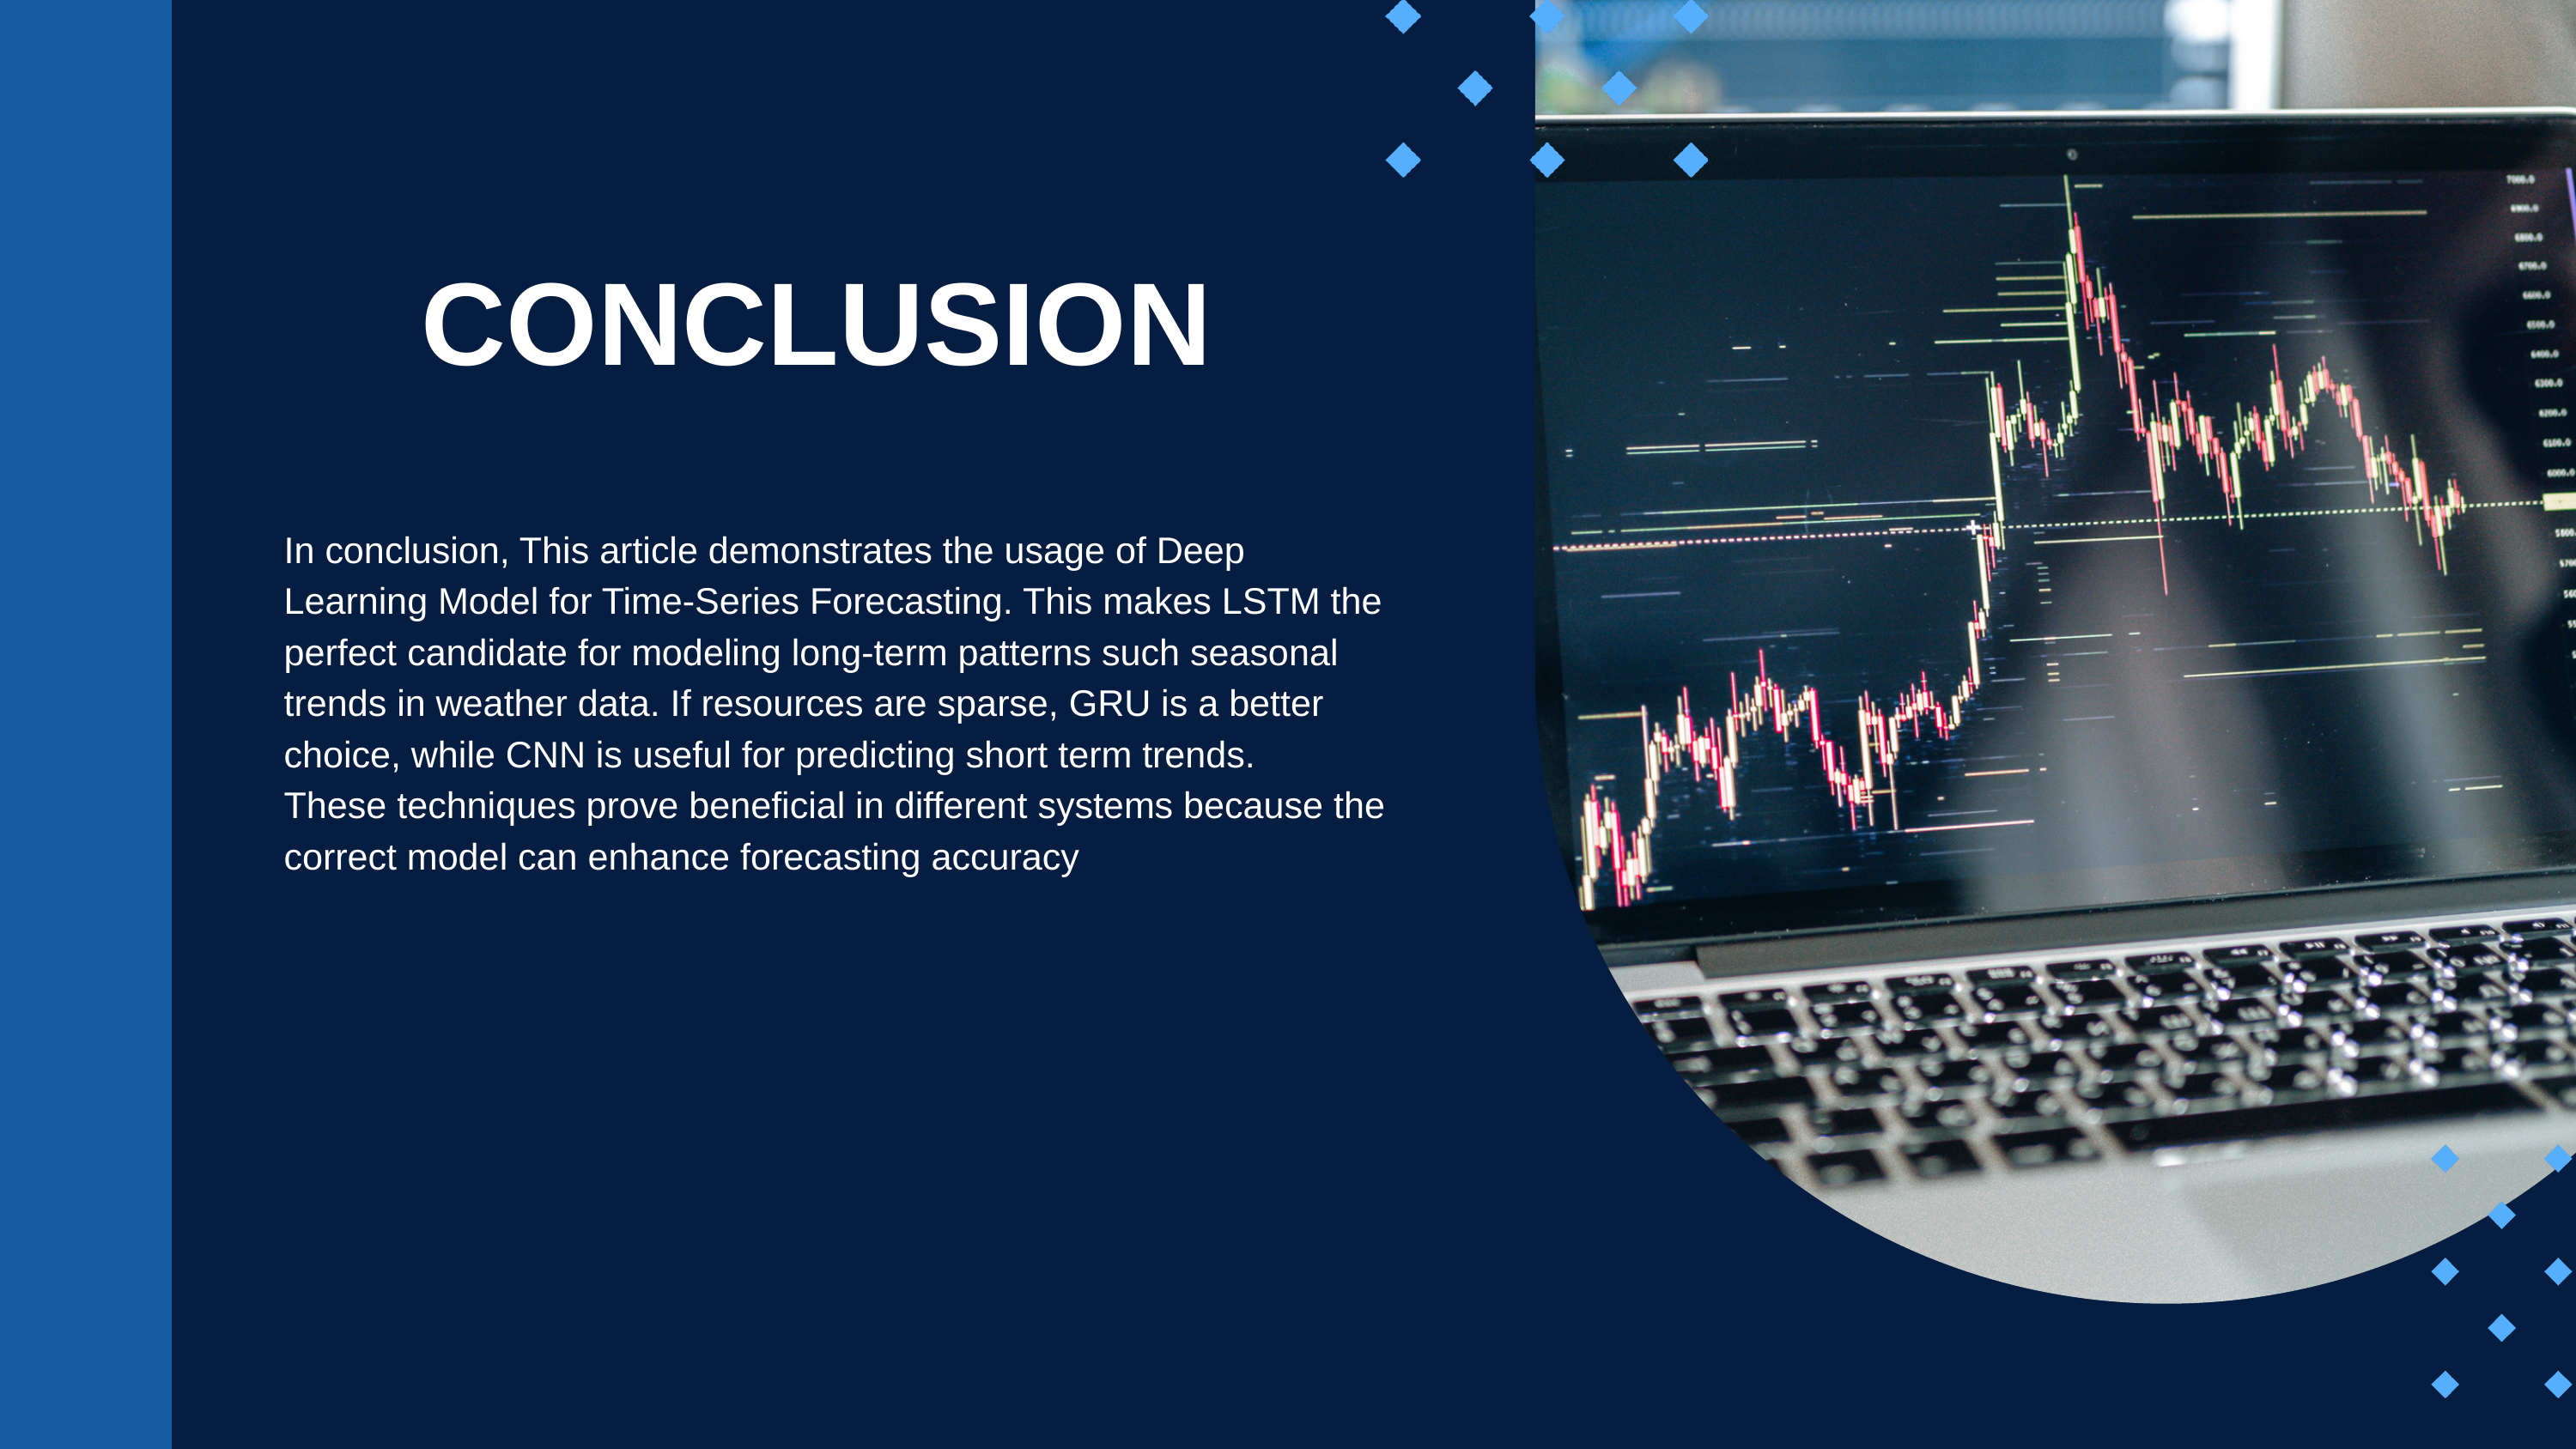

CONCLUSION
In conclusion, This article demonstrates the usage of Deep Learning Model for Time-Series Forecasting. This makes LSTM the perfect candidate for modeling long-term patterns such seasonal trends in weather data. If resources are sparse, GRU is a better choice, while CNN is useful for predicting short term trends.
These techniques prove beneficial in different systems because the correct model can enhance forecasting accuracy